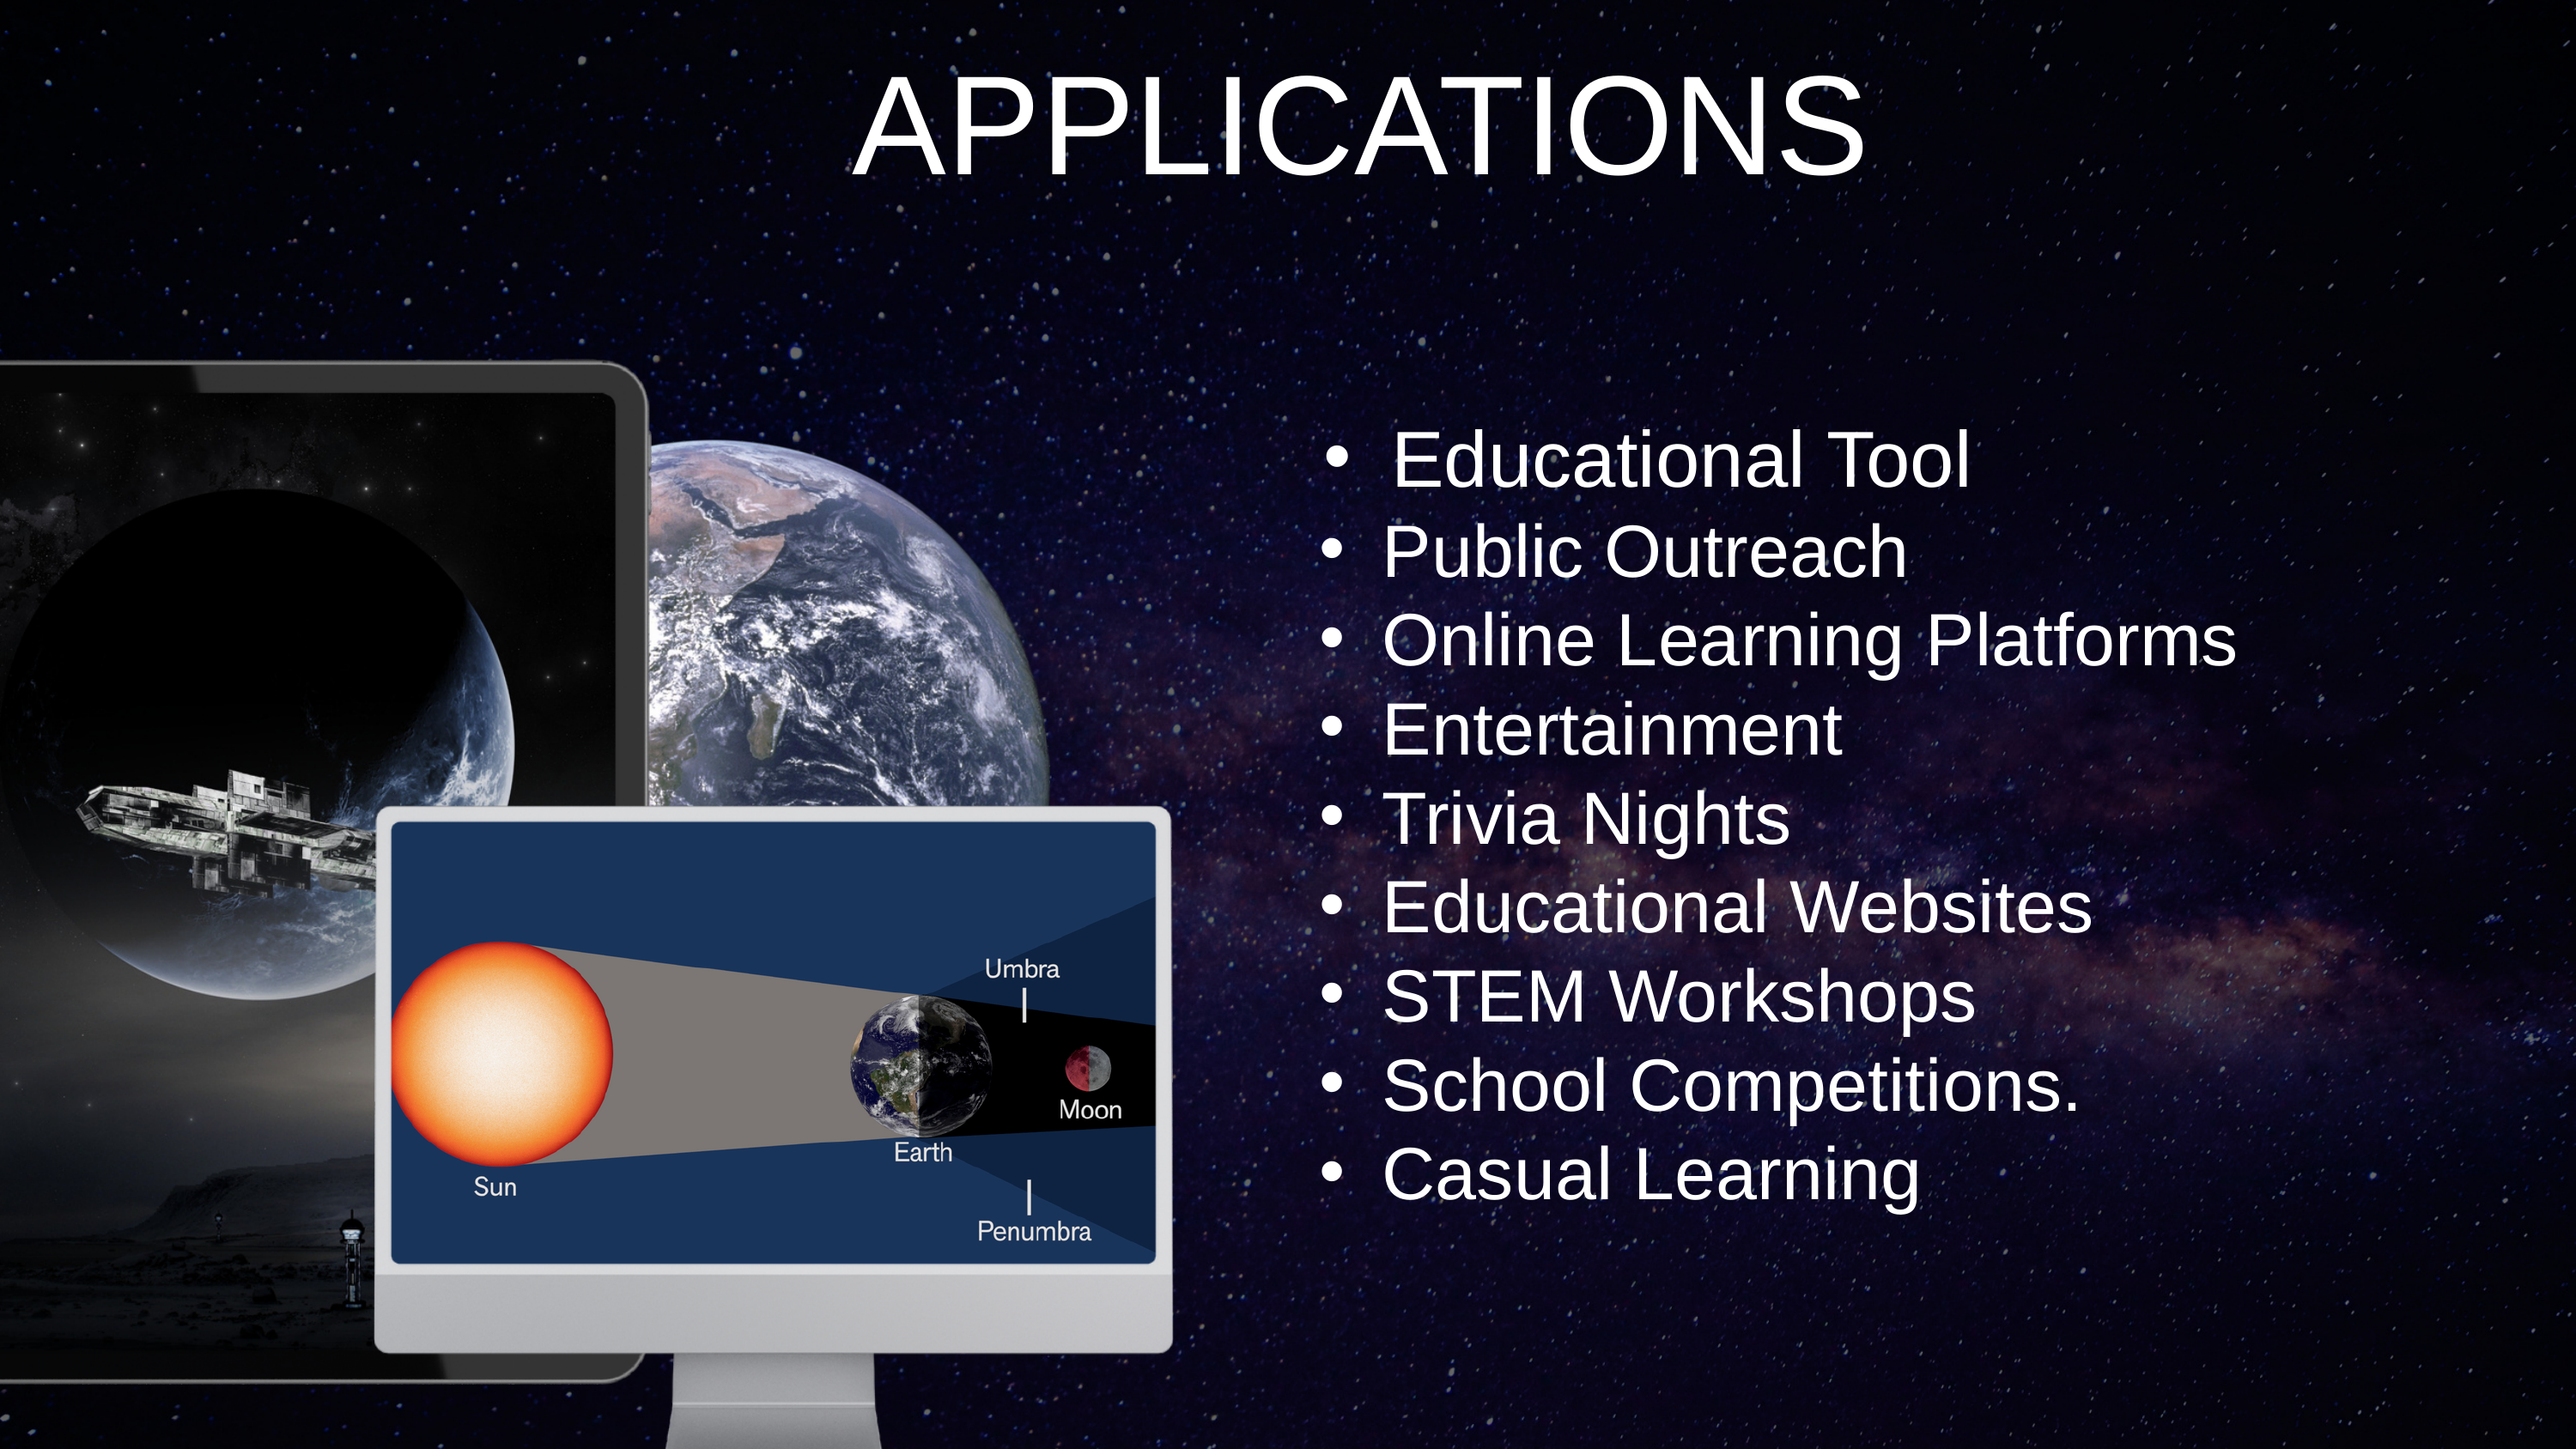

APPLICATIONS

Educational Tool
Public Outreach
Online Learning Platforms
Entertainment
Trivia Nights
Educational Websites
STEM Workshops
School Competitions.
Casual Learning